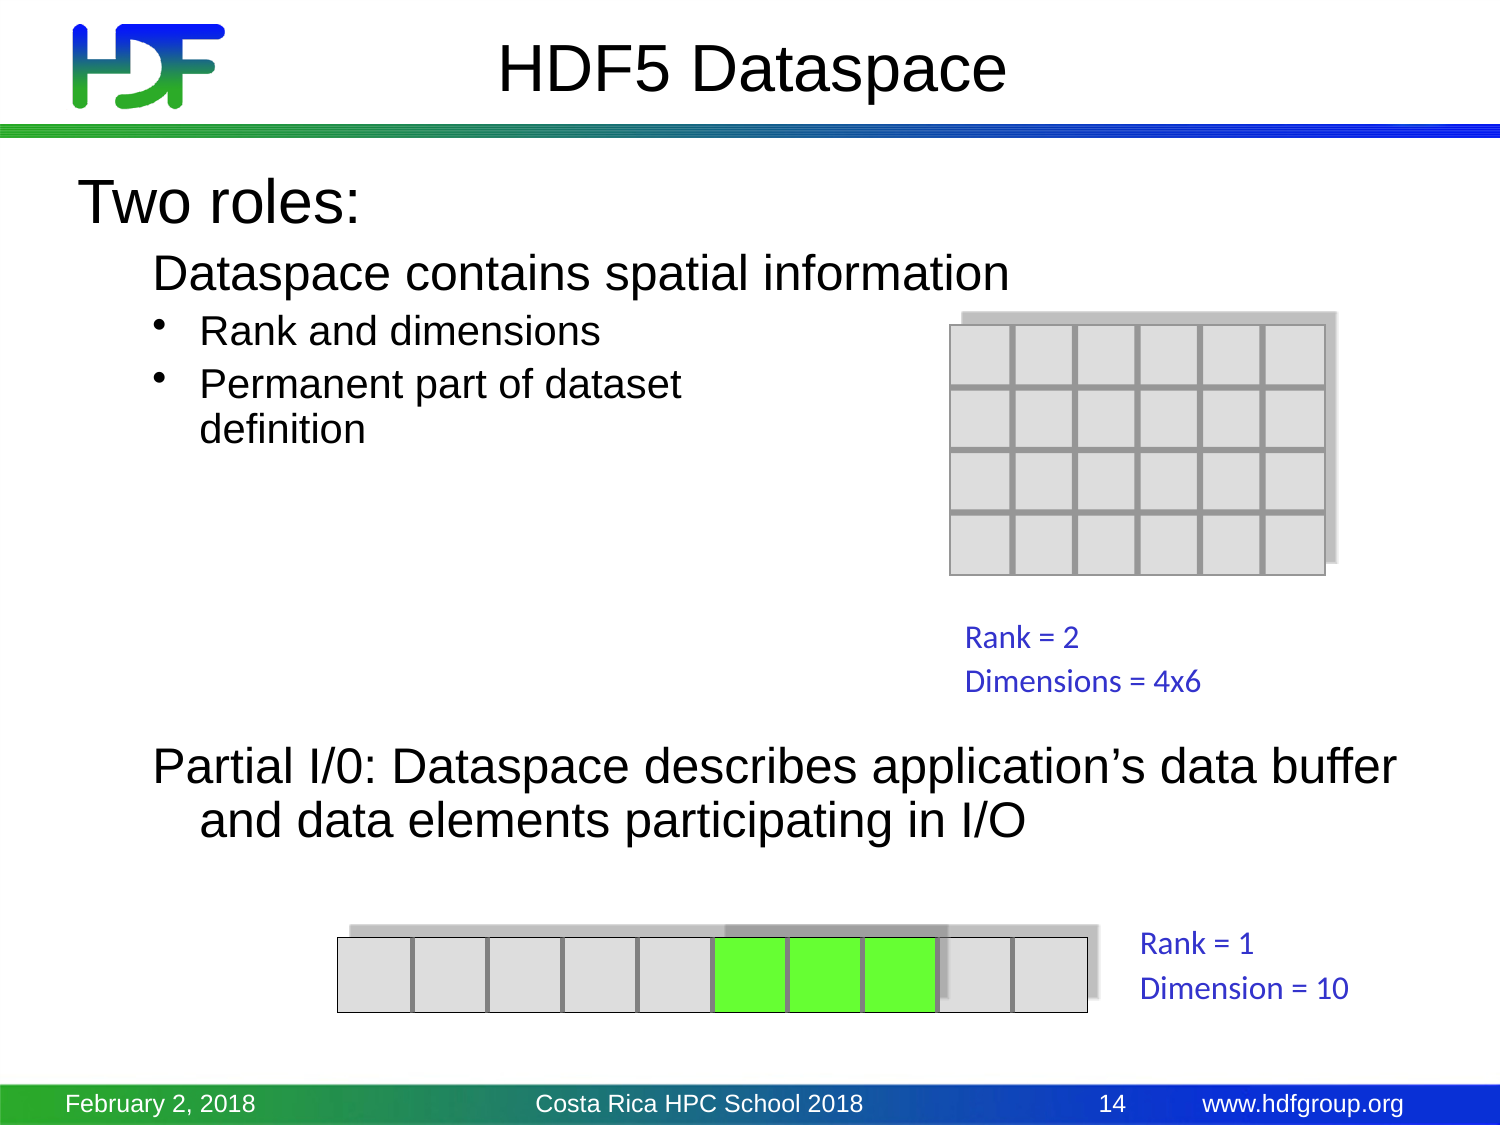

# HDF5 Dataspace
Two roles:
Dataspace contains spatial information
Rank and dimensions
Permanent part of dataset
definition

Partial I/0: Dataspace describes application’s data buffer and data elements participating in I/O

Rank = 2
Dimensions = 4x6

Rank = 1
Dimension = 10

February 2, 2018
Costa Rica HPC School 2018
14